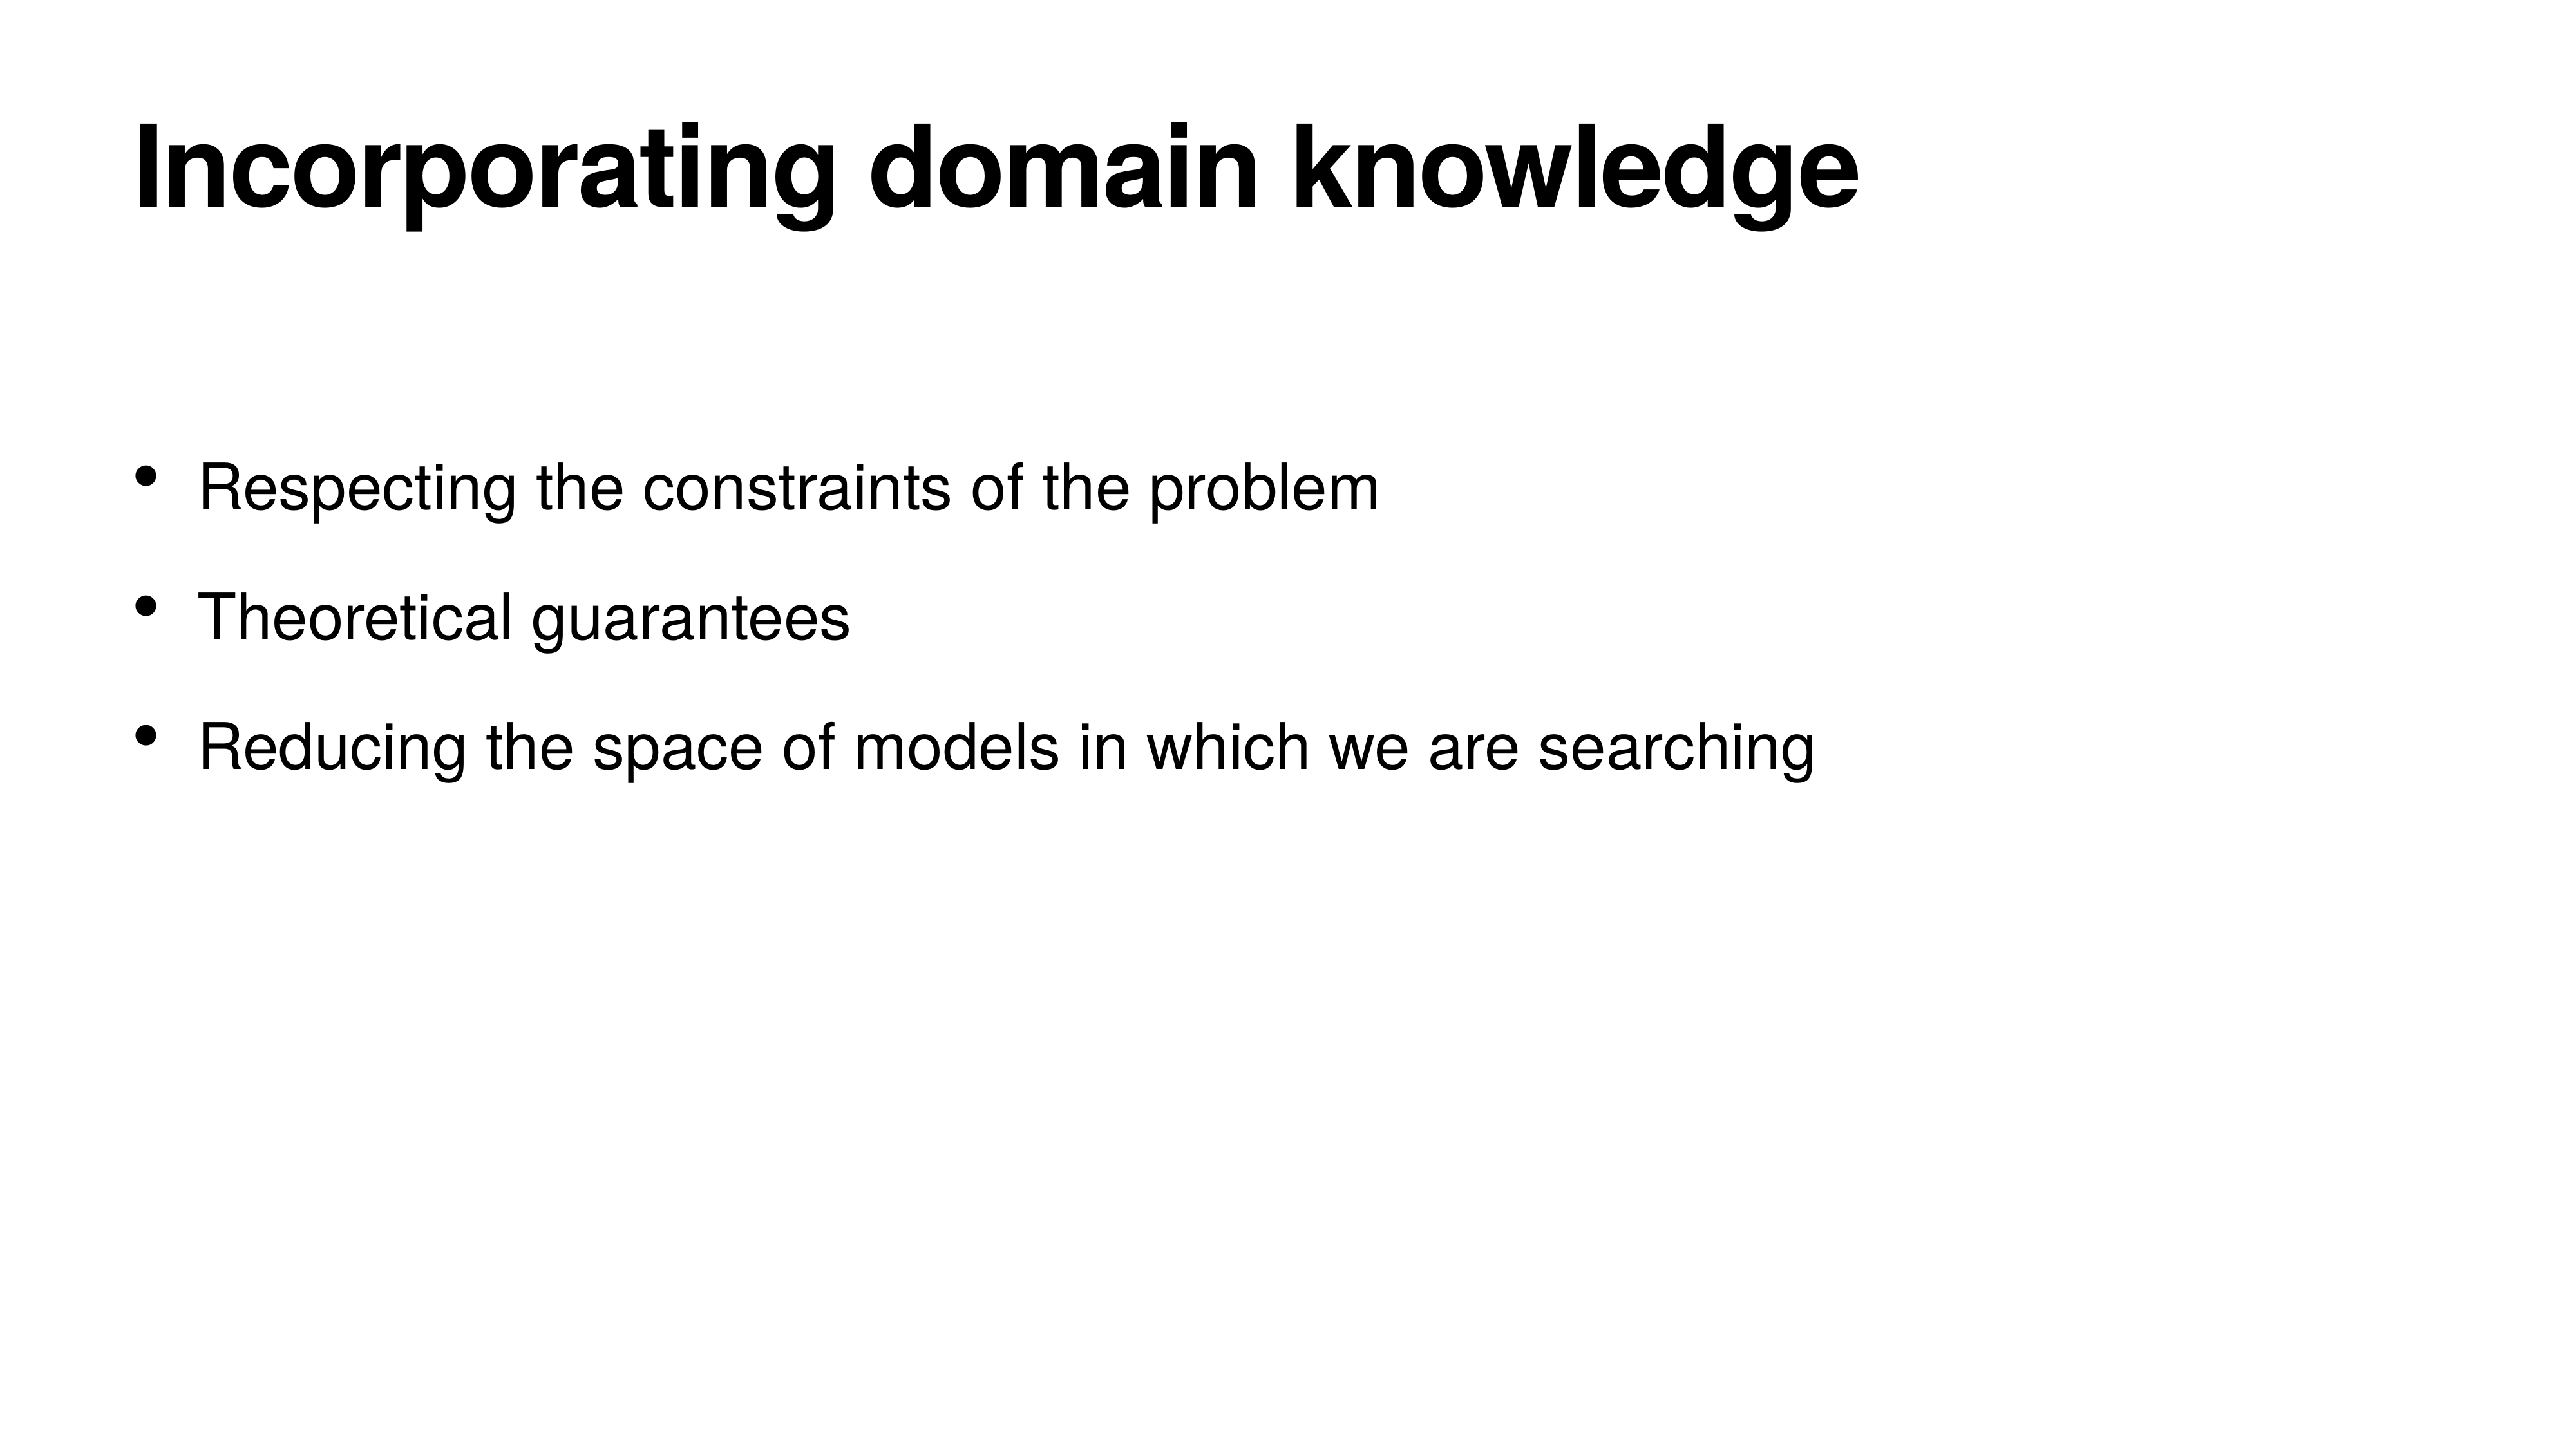

# Incorporating domain knowledge

Respecting the constraints of the problem
Theoretical guarantees
Reducing the space of models in which we are searching